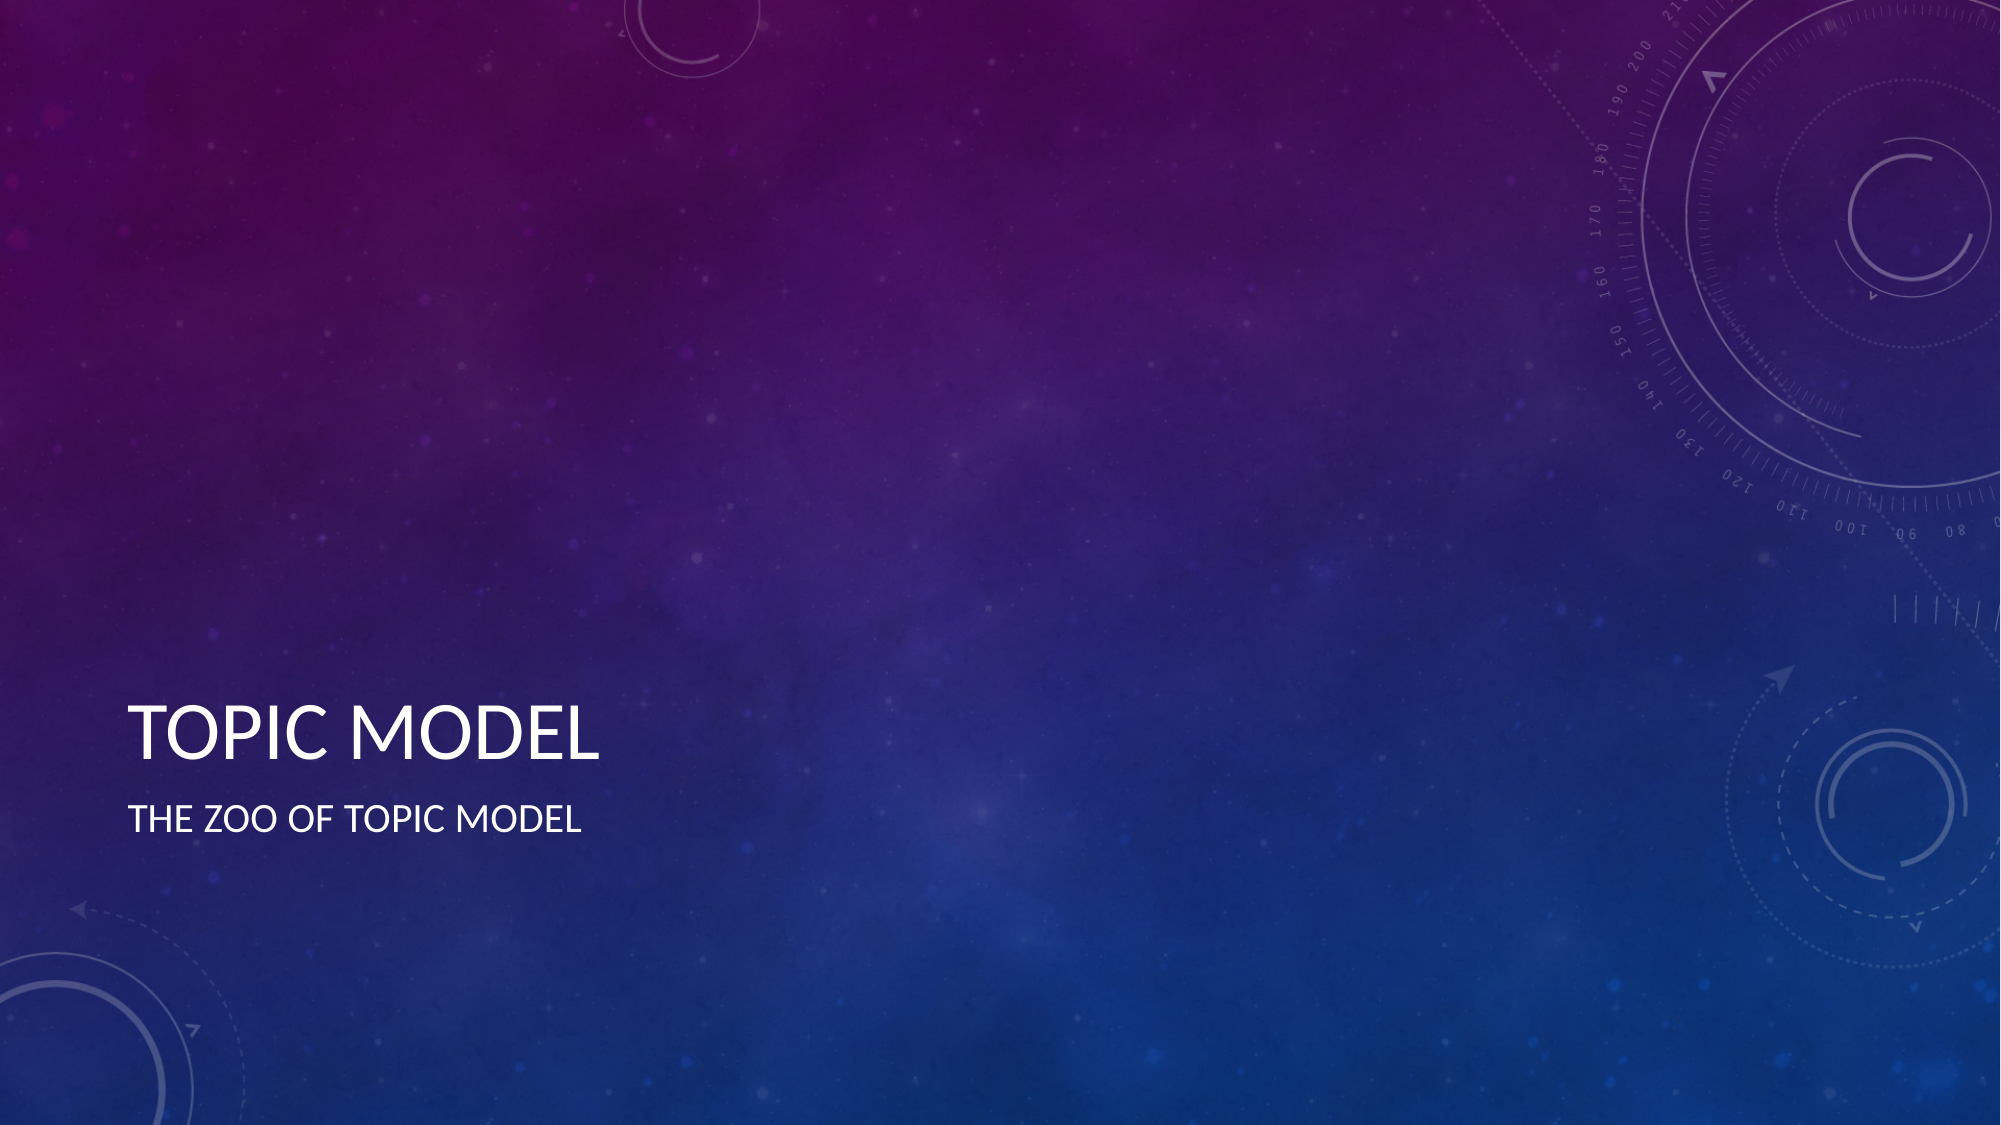

# Topic model
The zoo of topic model